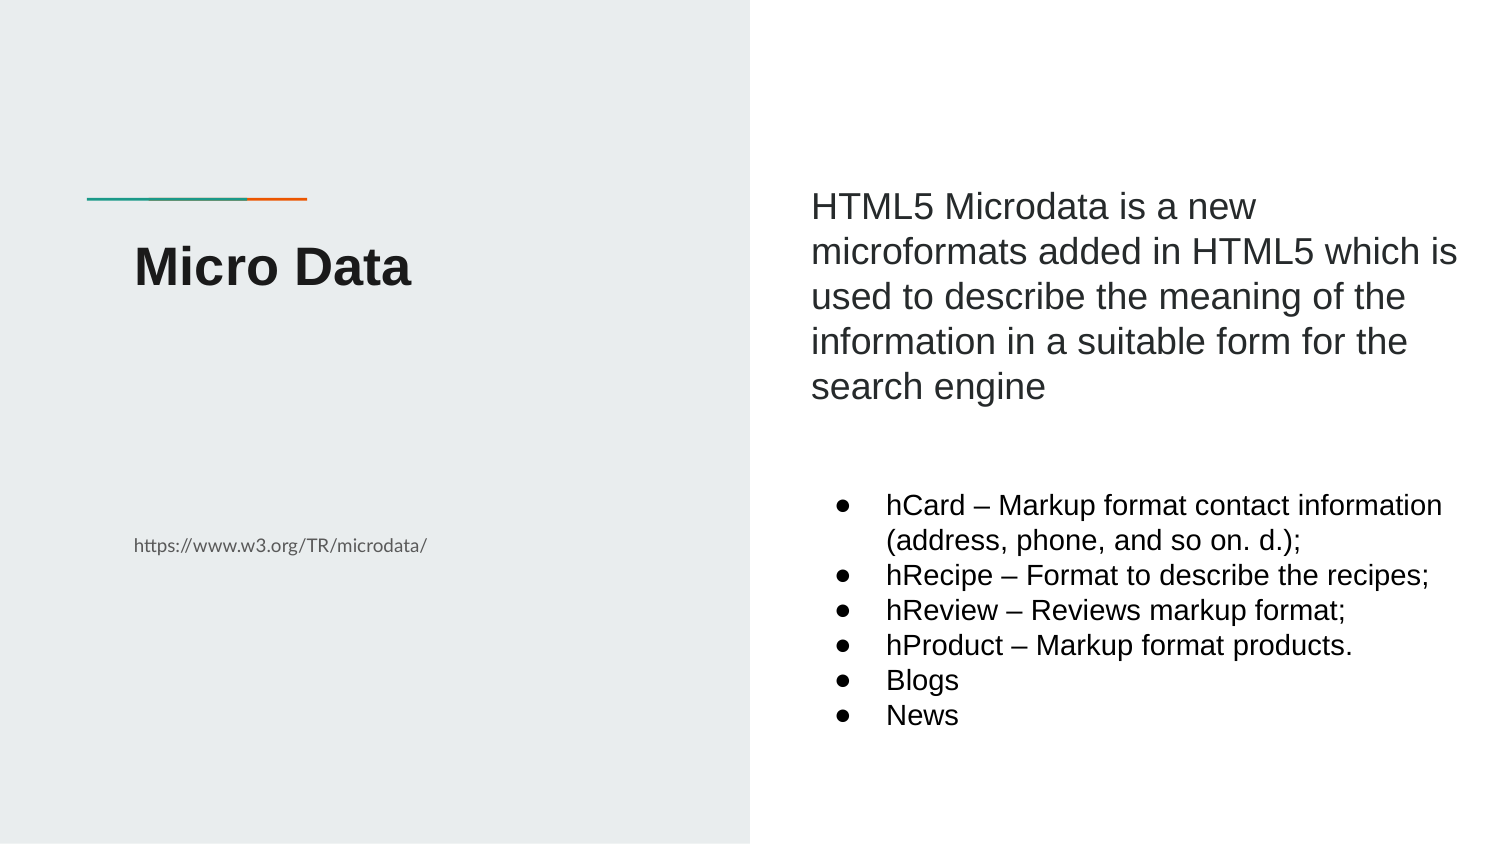

HTML5 Microdata is a new microformats added in HTML5 which is used to describe the meaning of the information in a suitable form for the search engine

hCard – Markup format contact information (address, phone, and so on. d.);
hRecipe – Format to describe the recipes;
hReview – Reviews markup format;
hProduct – Markup format products.
Blogs
News
# Micro Data
https://www.w3.org/TR/microdata/